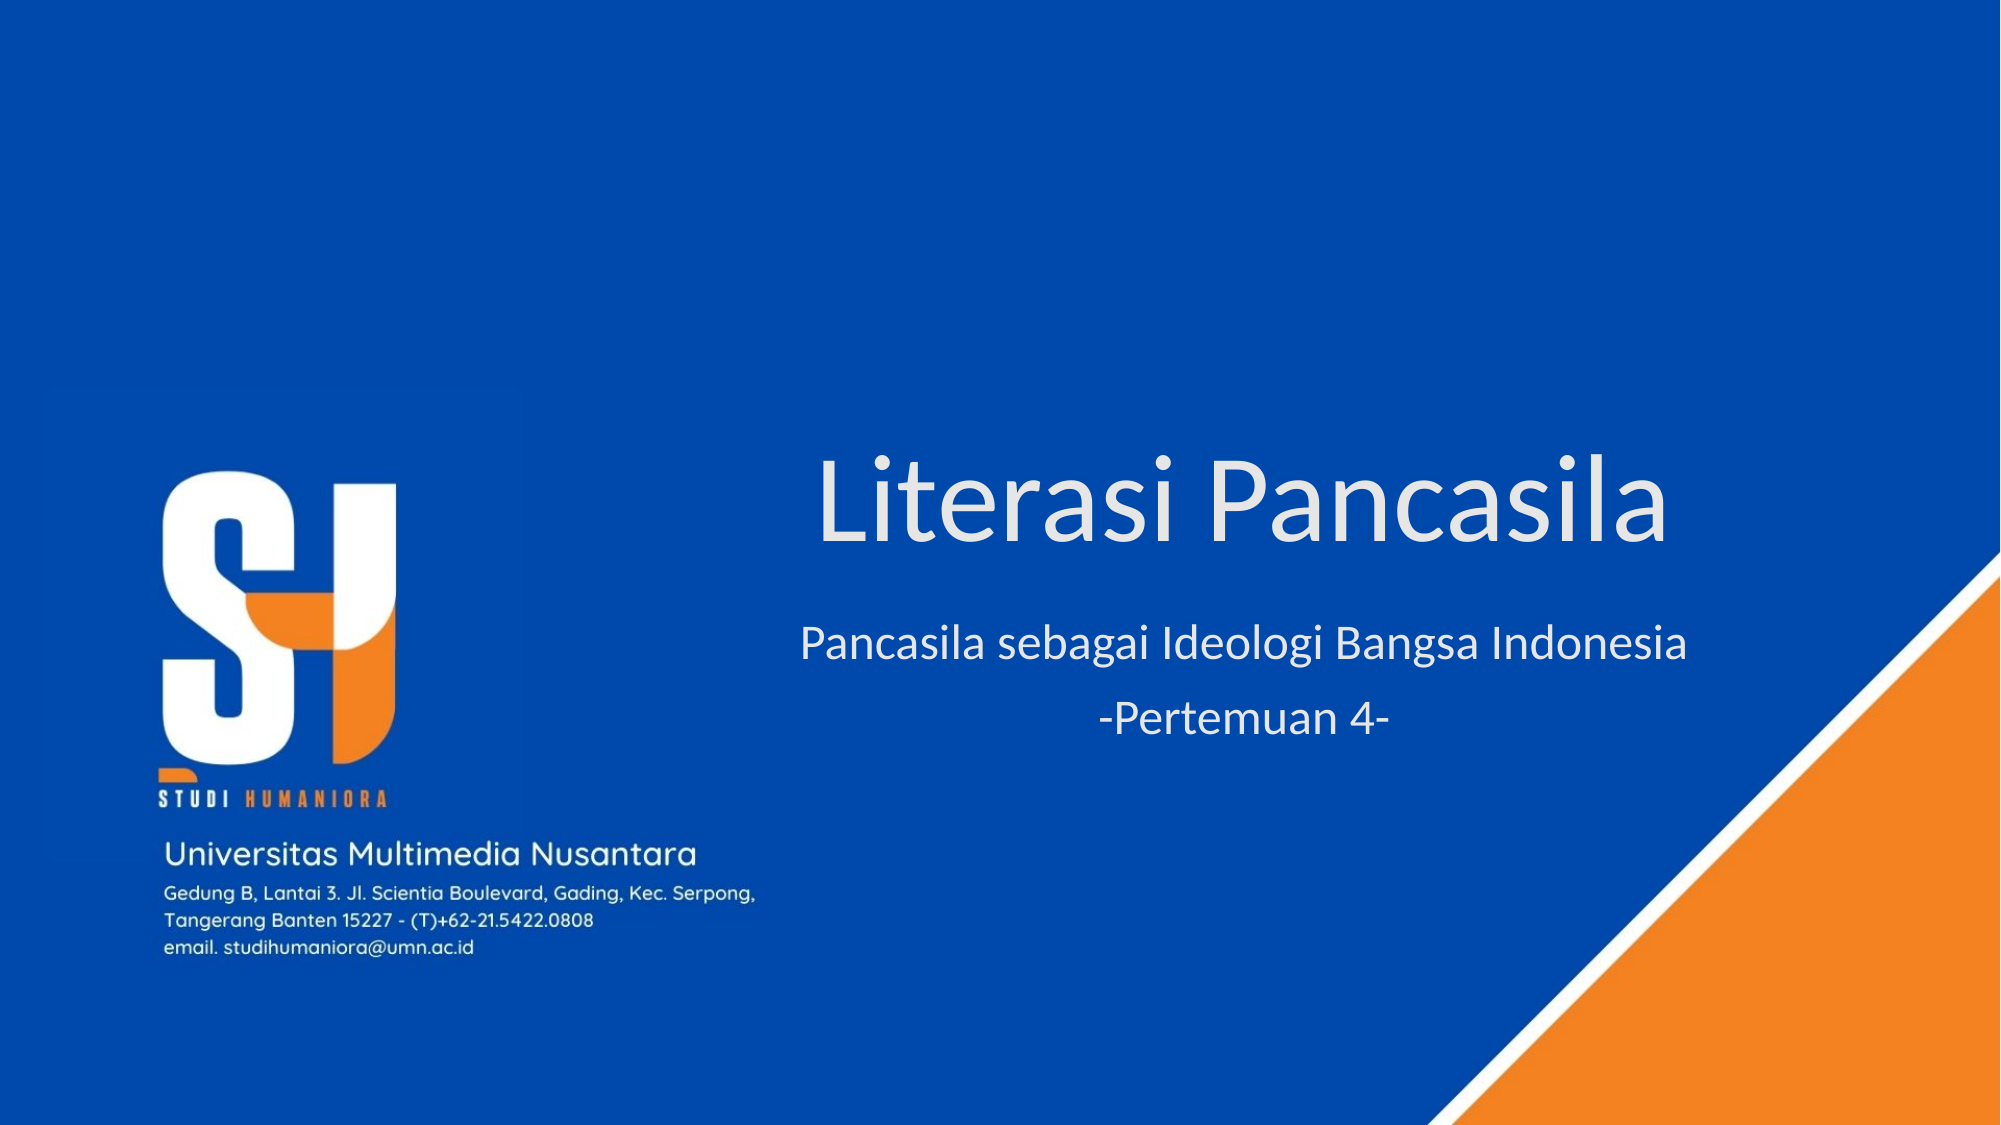

# Literasi Pancasila
Pancasila sebagai Ideologi Bangsa Indonesia
-Pertemuan 4-